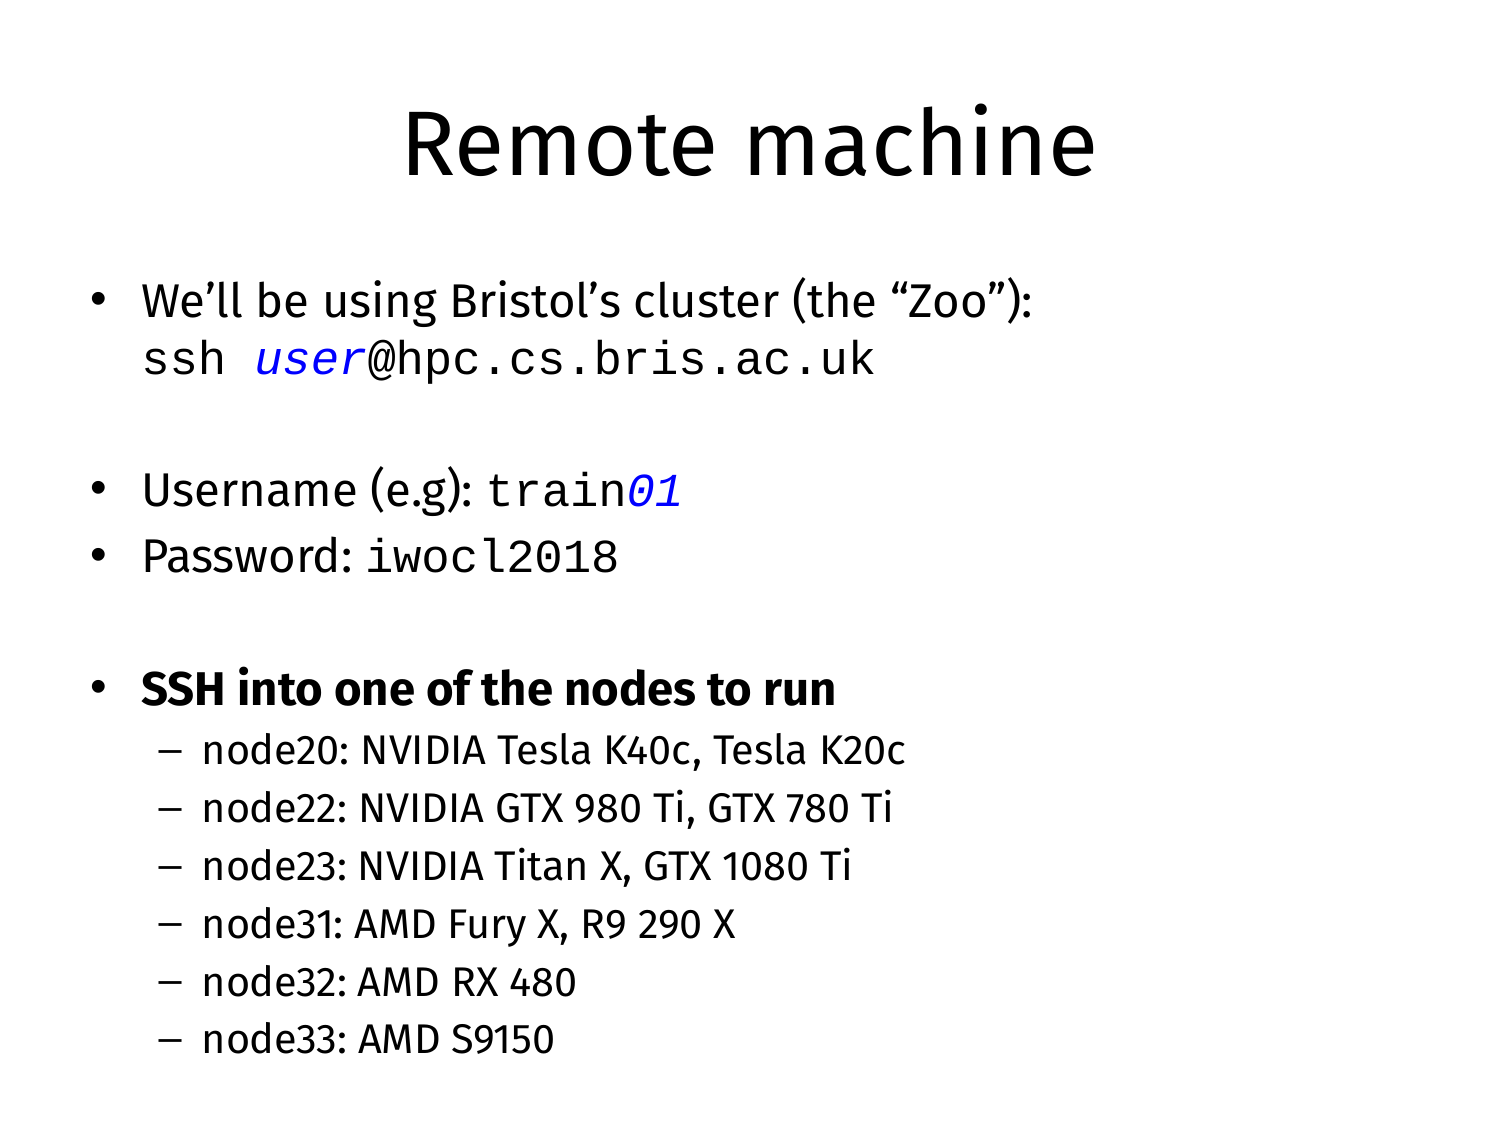

# Remote machine
We’ll be using Bristol’s cluster (the “Zoo”):
ssh user@hpc.cs.bris.ac.uk

Username (e.g): train01
Password: iwocl2018

SSH into one of the nodes to run
node20: NVIDIA Tesla K40c, Tesla K20c
node22: NVIDIA GTX 980 Ti, GTX 780 Ti
node23: NVIDIA Titan X, GTX 1080 Ti
node31: AMD Fury X, R9 290 X
node32: AMD RX 480
node33: AMD S9150